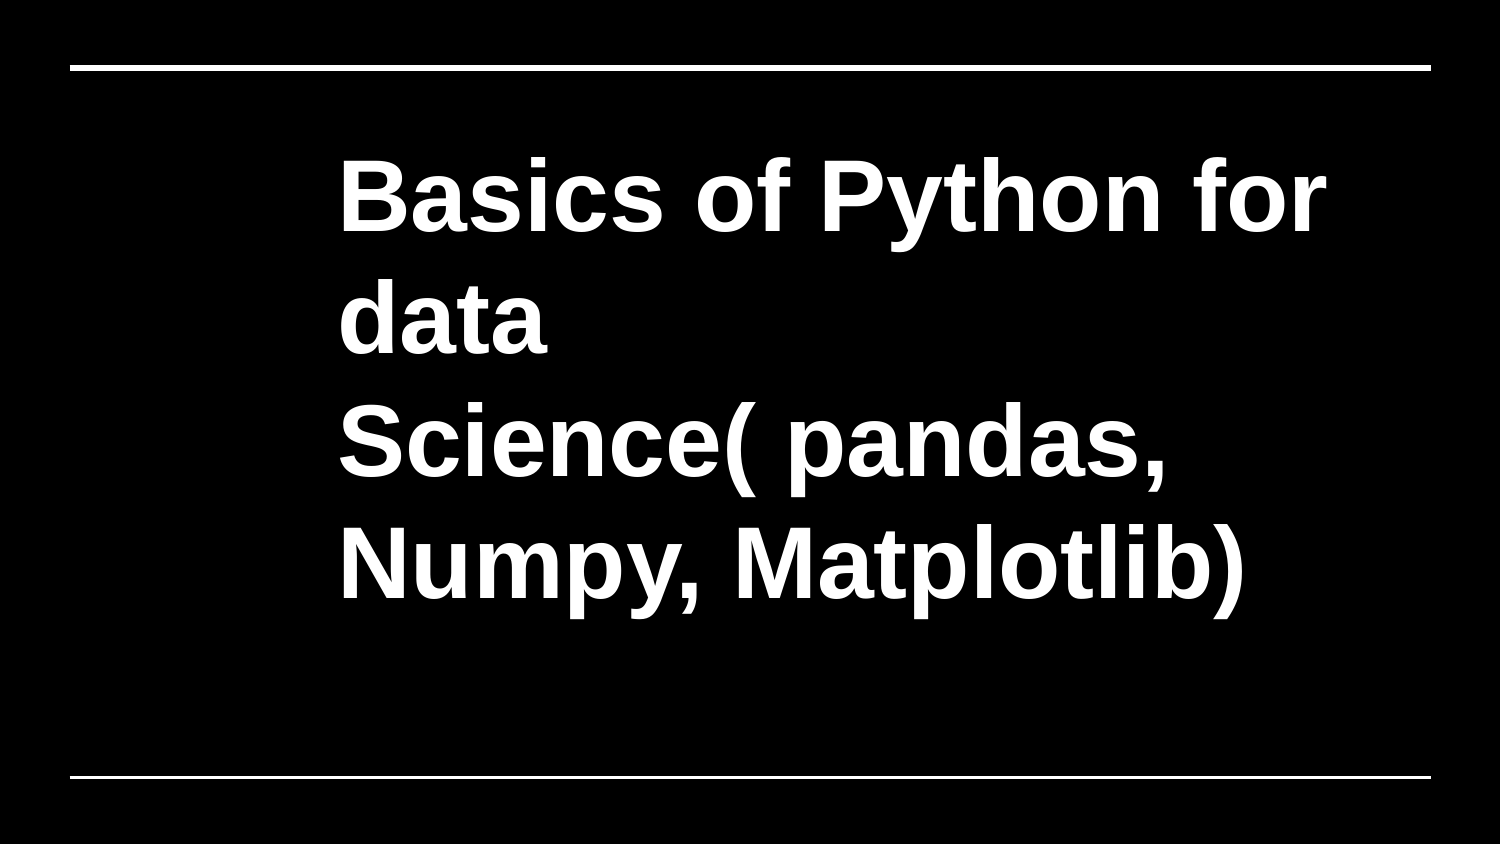

# Basics of Python for data Science( pandas, Numpy, Matplotlib)